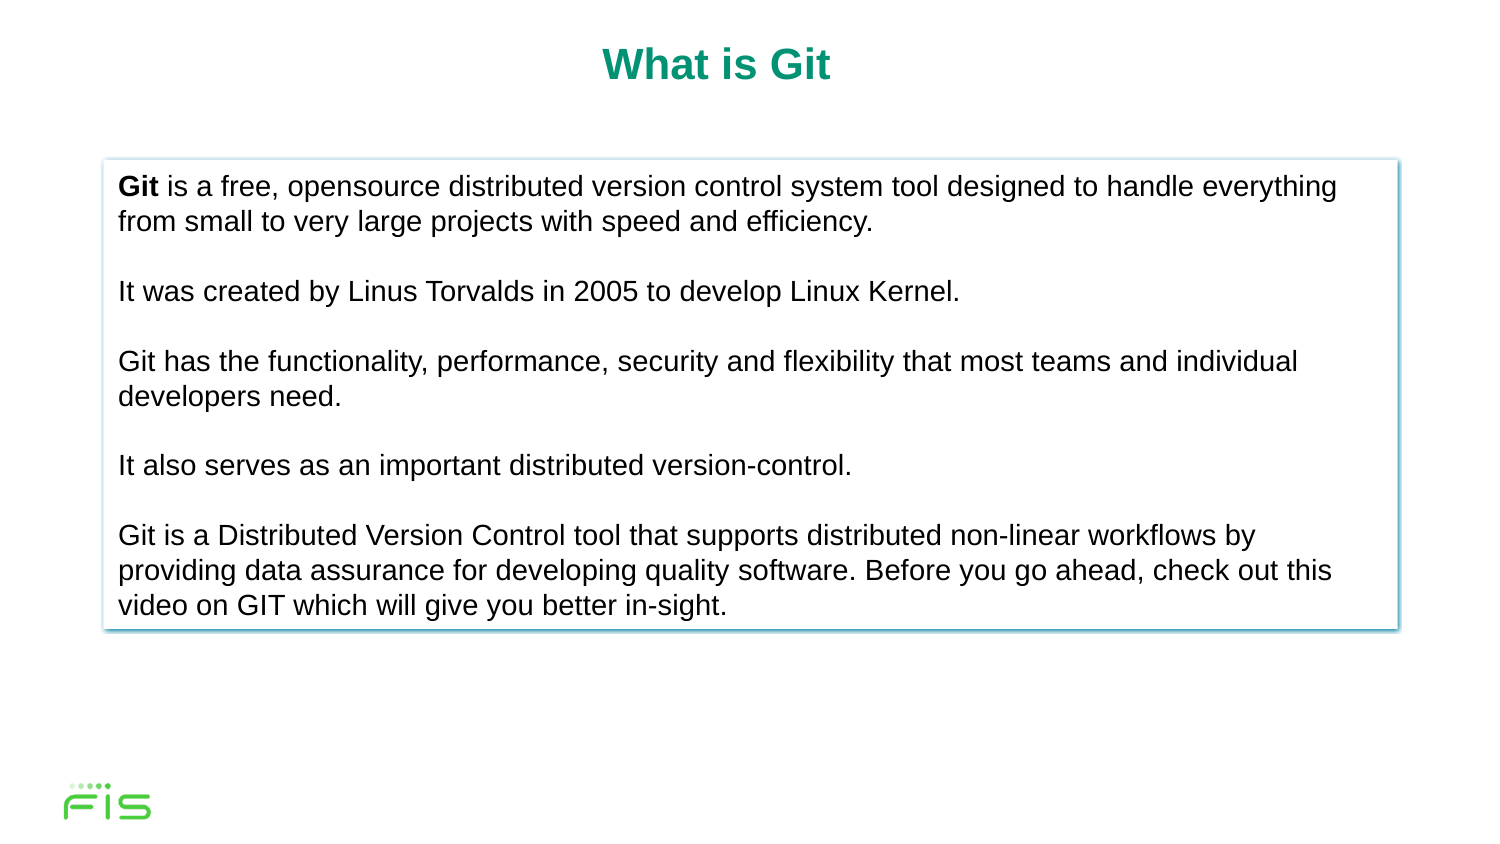

# What is Git
Git is a free, opensource distributed version control system tool designed to handle everything from small to very large projects with speed and efficiency.

It was created by Linus Torvalds in 2005 to develop Linux Kernel.

Git has the functionality, performance, security and flexibility that most teams and individual developers need.

It also serves as an important distributed version-control.

Git is a Distributed Version Control tool that supports distributed non-linear workflows by providing data assurance for developing quality software. Before you go ahead, check out this video on GIT which will give you better in-sight.
3